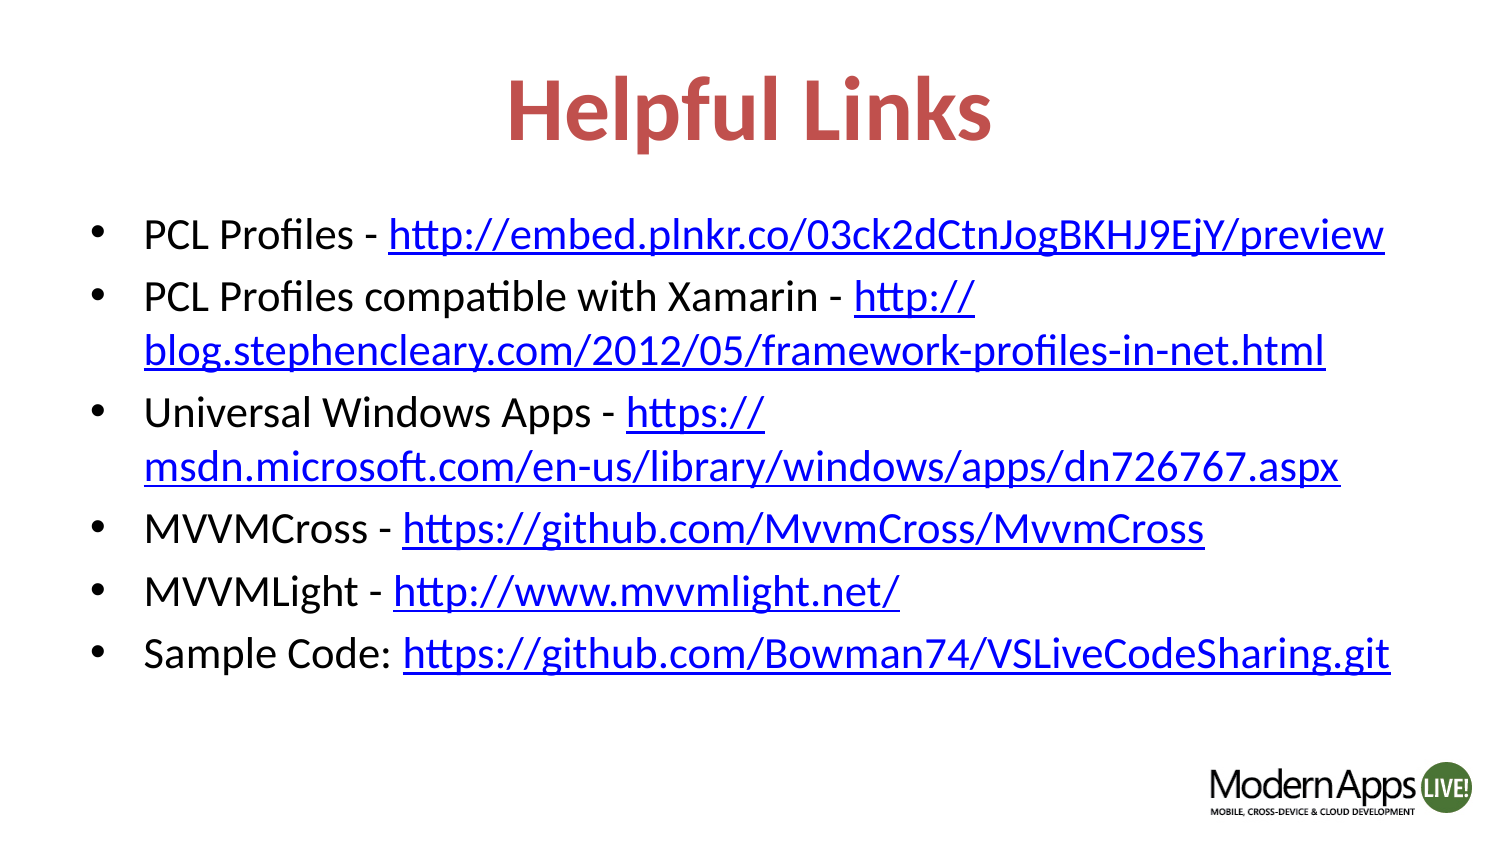

# Helpful Links
PCL Profiles - http://embed.plnkr.co/03ck2dCtnJogBKHJ9EjY/preview
PCL Profiles compatible with Xamarin - http://blog.stephencleary.com/2012/05/framework-profiles-in-net.html
Universal Windows Apps - https://msdn.microsoft.com/en-us/library/windows/apps/dn726767.aspx
MVVMCross - https://github.com/MvvmCross/MvvmCross
MVVMLight - http://www.mvvmlight.net/
Sample Code: https://github.com/Bowman74/VSLiveCodeSharing.git